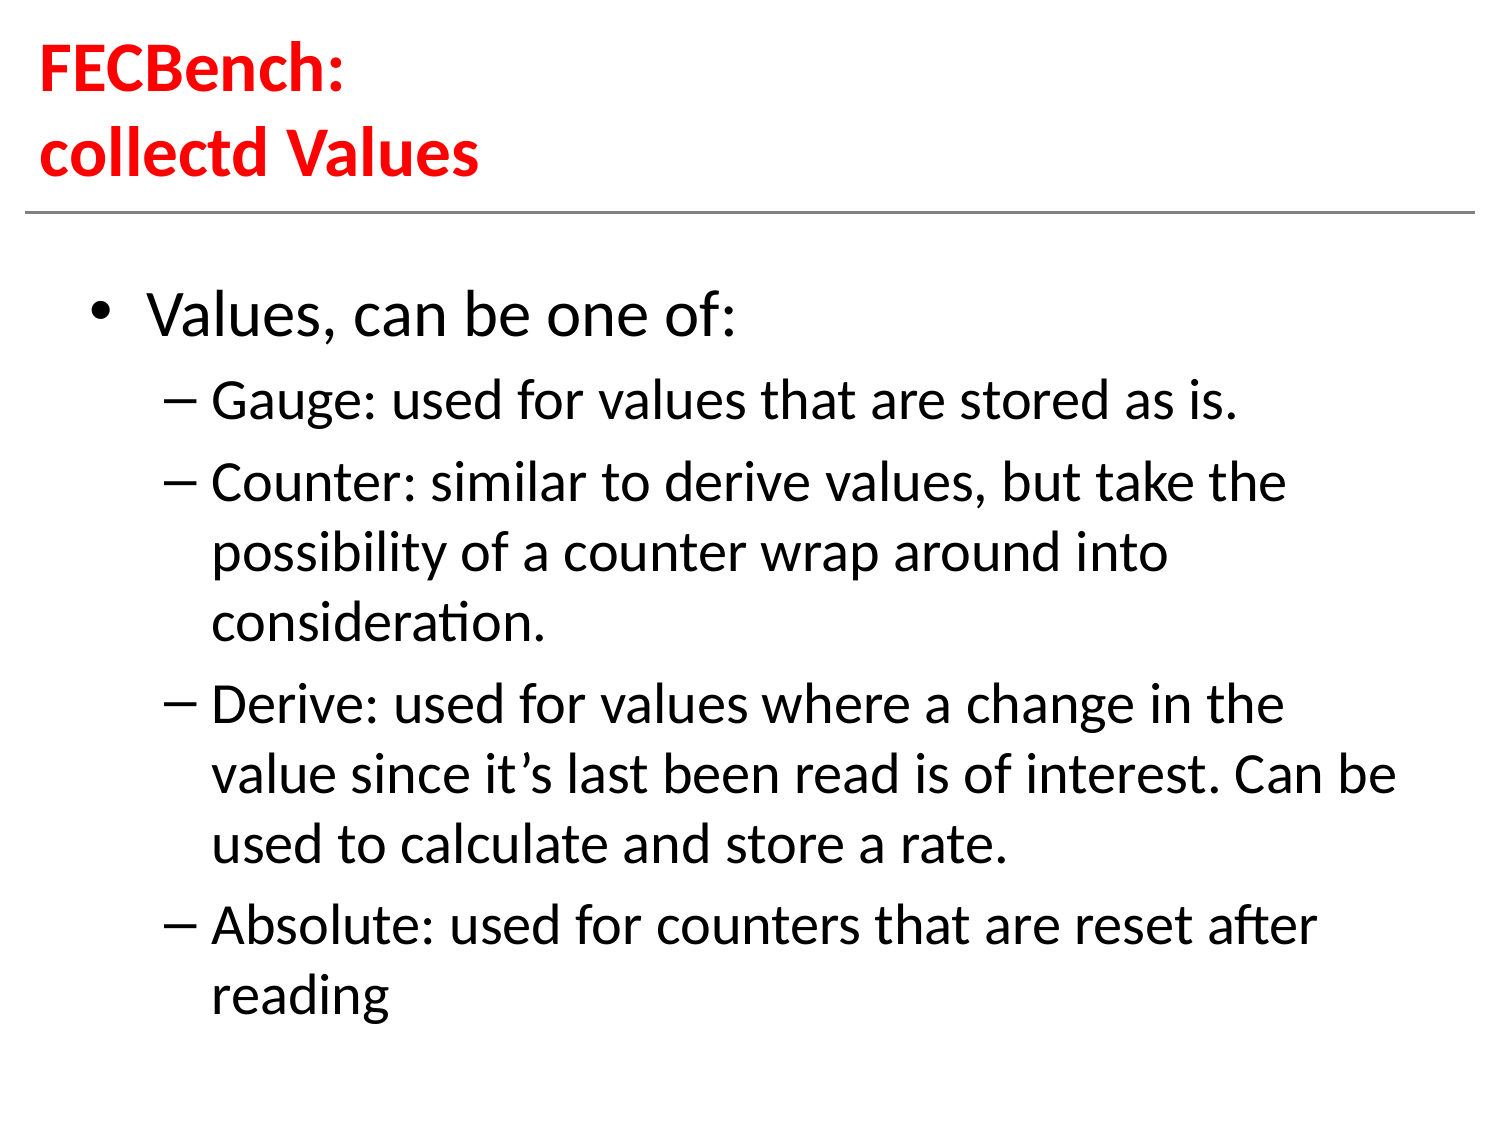

# FECBench: collectd Values
Values, can be one of:
Gauge: used for values that are stored as is.
Counter: similar to derive values, but take the possibility of a counter wrap around into consideration.
Derive: used for values where a change in the value since it’s last been read is of interest. Can be used to calculate and store a rate.
Absolute: used for counters that are reset after reading